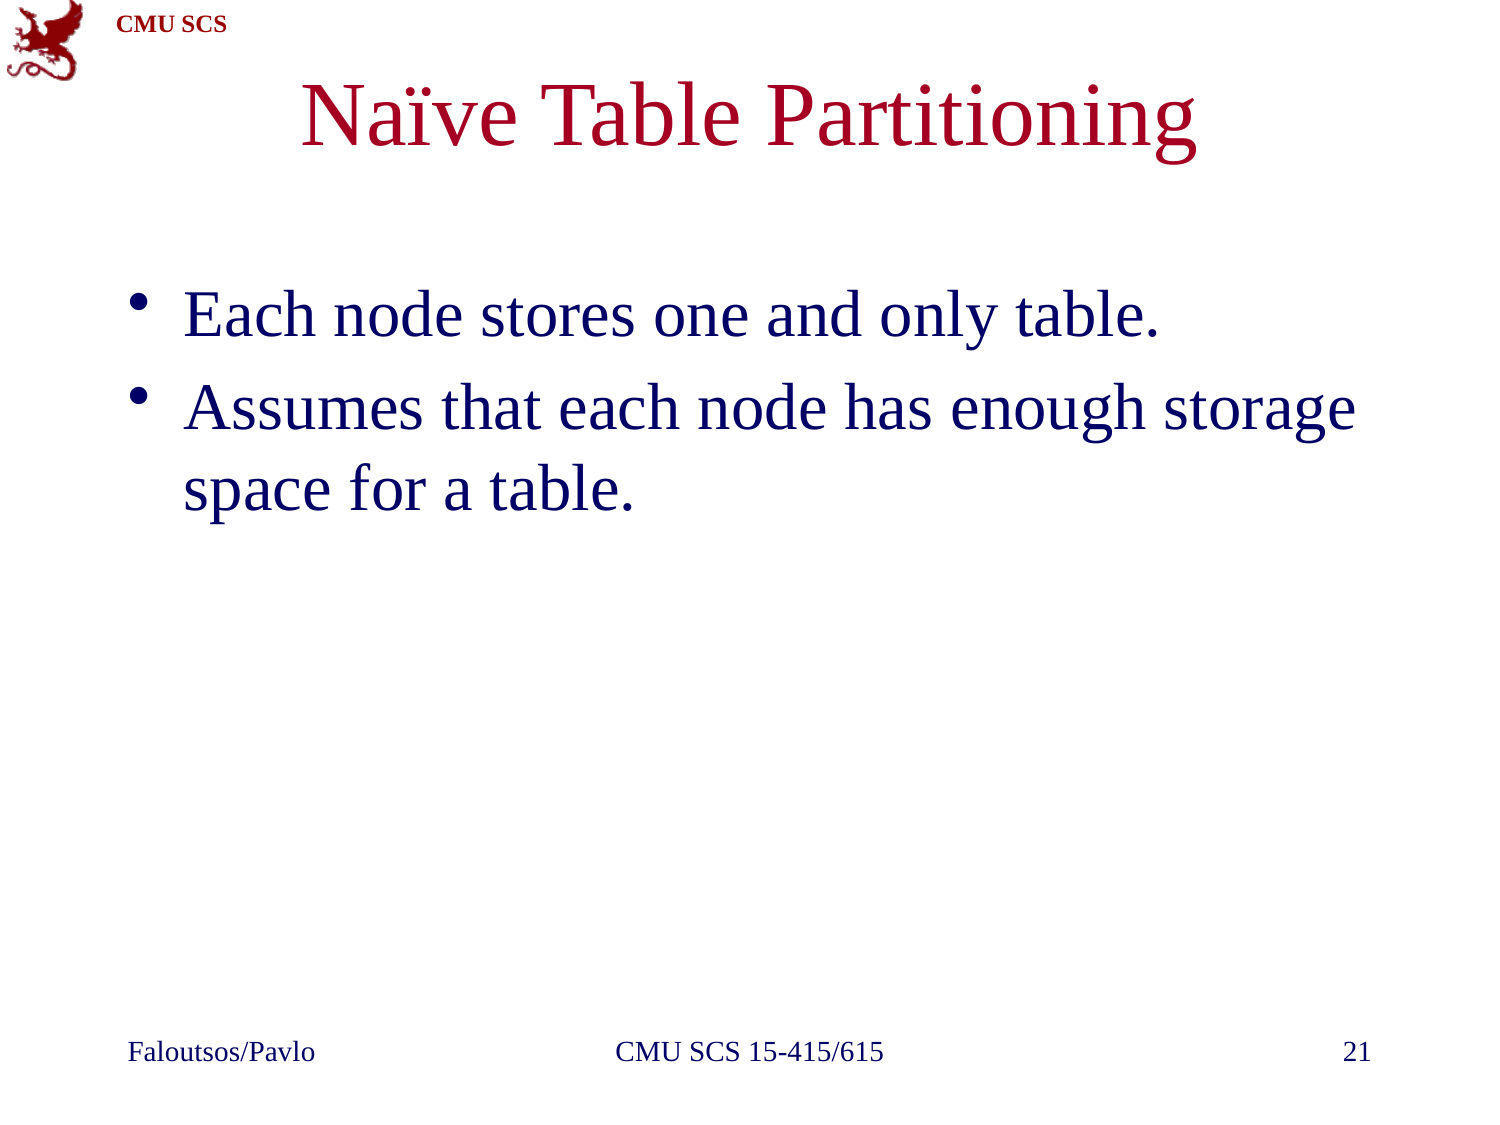

# Naïve Table Partitioning
Each node stores one and only table.
Assumes that each node has enough storage space for a table.
Faloutsos/Pavlo
CMU SCS 15-415/615
21